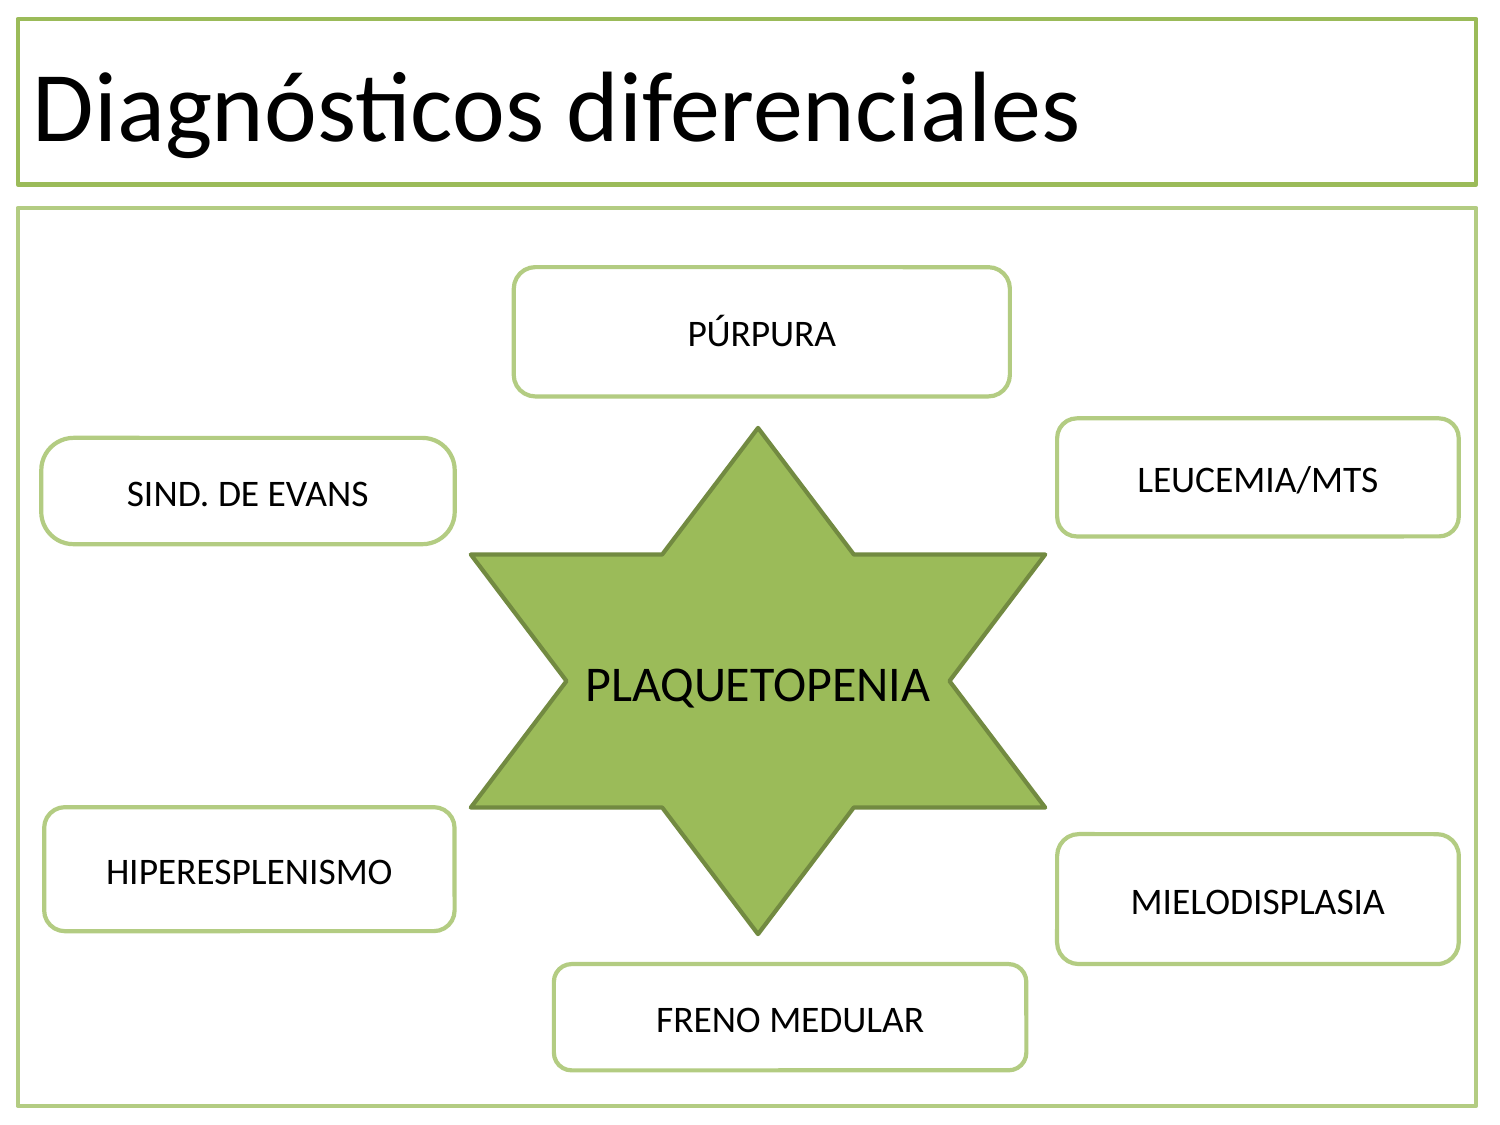

# Diagnósticos diferenciales

PÚRPURA
LEUCEMIA/MTS
PLAQUETOPENIA
SIND. DE EVANS
HIPERESPLENISMO
MIELODISPLASIA
FRENO MEDULAR